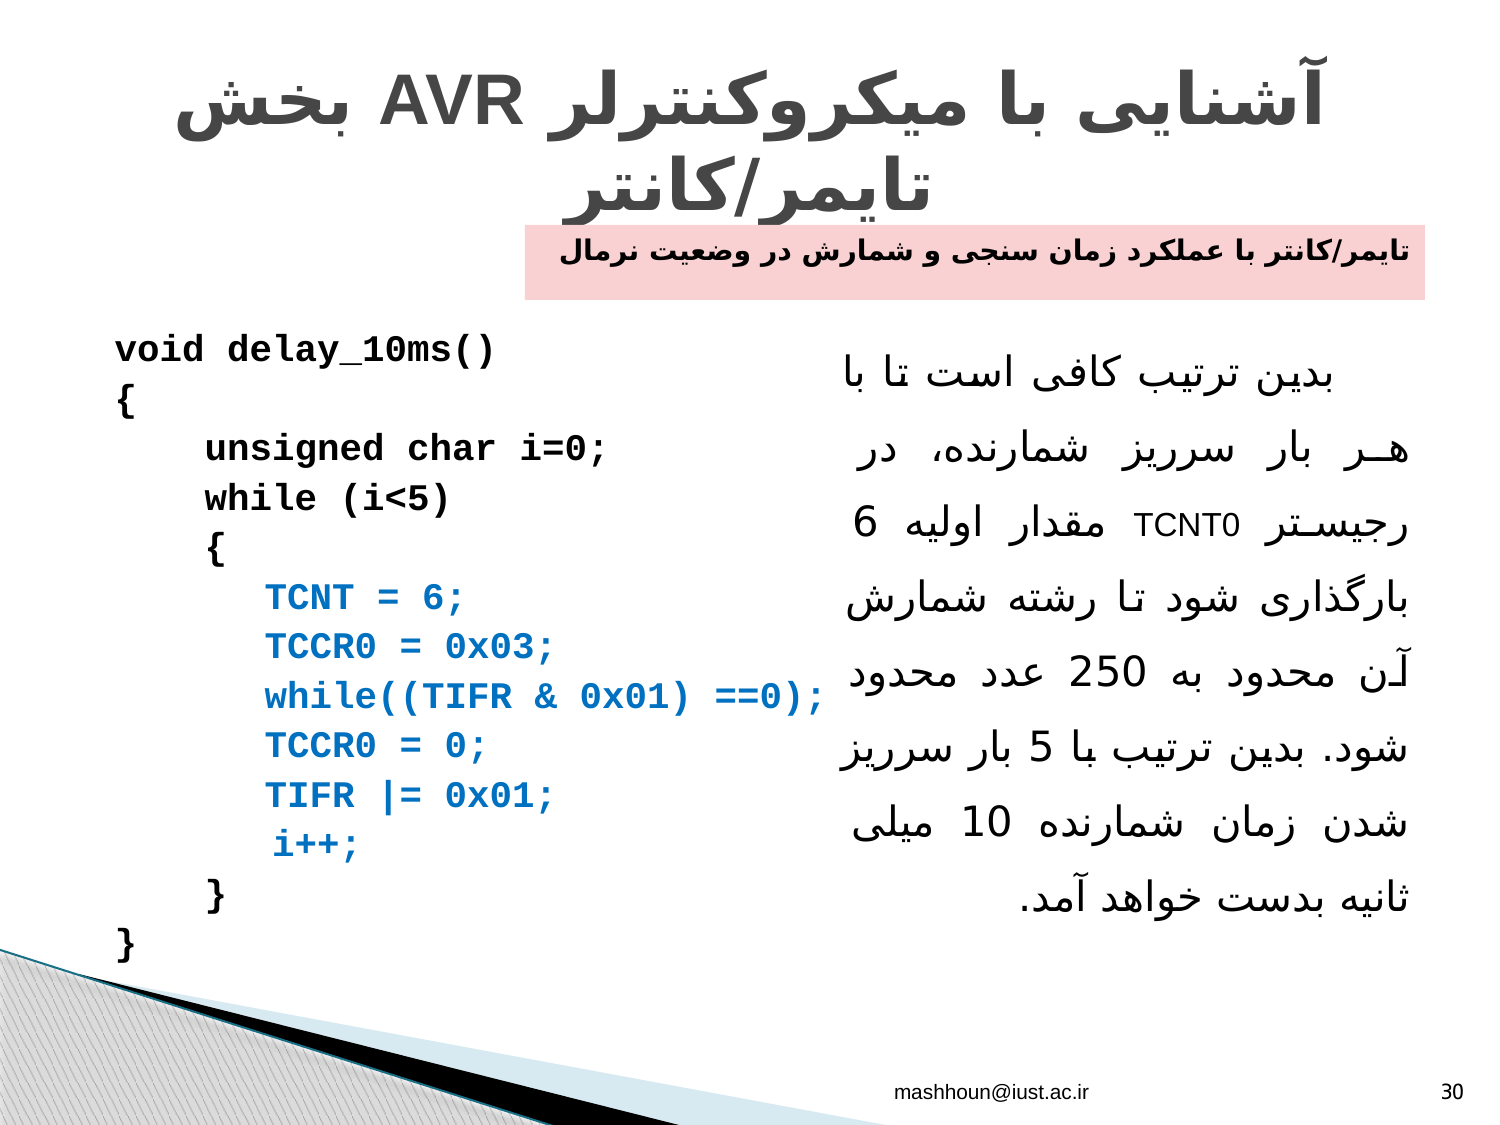

# آشنایی با میکروکنترلر AVR بخش تایمر/کانتر
تایمر/کانتر با عملکرد زمان سنجی و شمارش در وضعیت نرمال
void delay_10ms()
{
    unsigned char i=0;
    while (i<5)
    {
	TCNT = 6;
	TCCR0 = 0x03;
	while((TIFR & 0x01) ==0);
	TCCR0 = 0;
	TIFR |= 0x01;
       i++;
    }
}

بدین ترتیب کافی است تا با هر بار سرریز شمارنده، در رجیستر TCNT0 مقدار اولیه 6 بارگذاری شود تا رشته شمارش آن محدود به 250 عدد محدود شود. بدین ترتیب با 5 بار سرریز شدن زمان شمارنده 10 میلی ثانیه بدست خواهد آمد.
mashhoun@iust.ac.ir
30